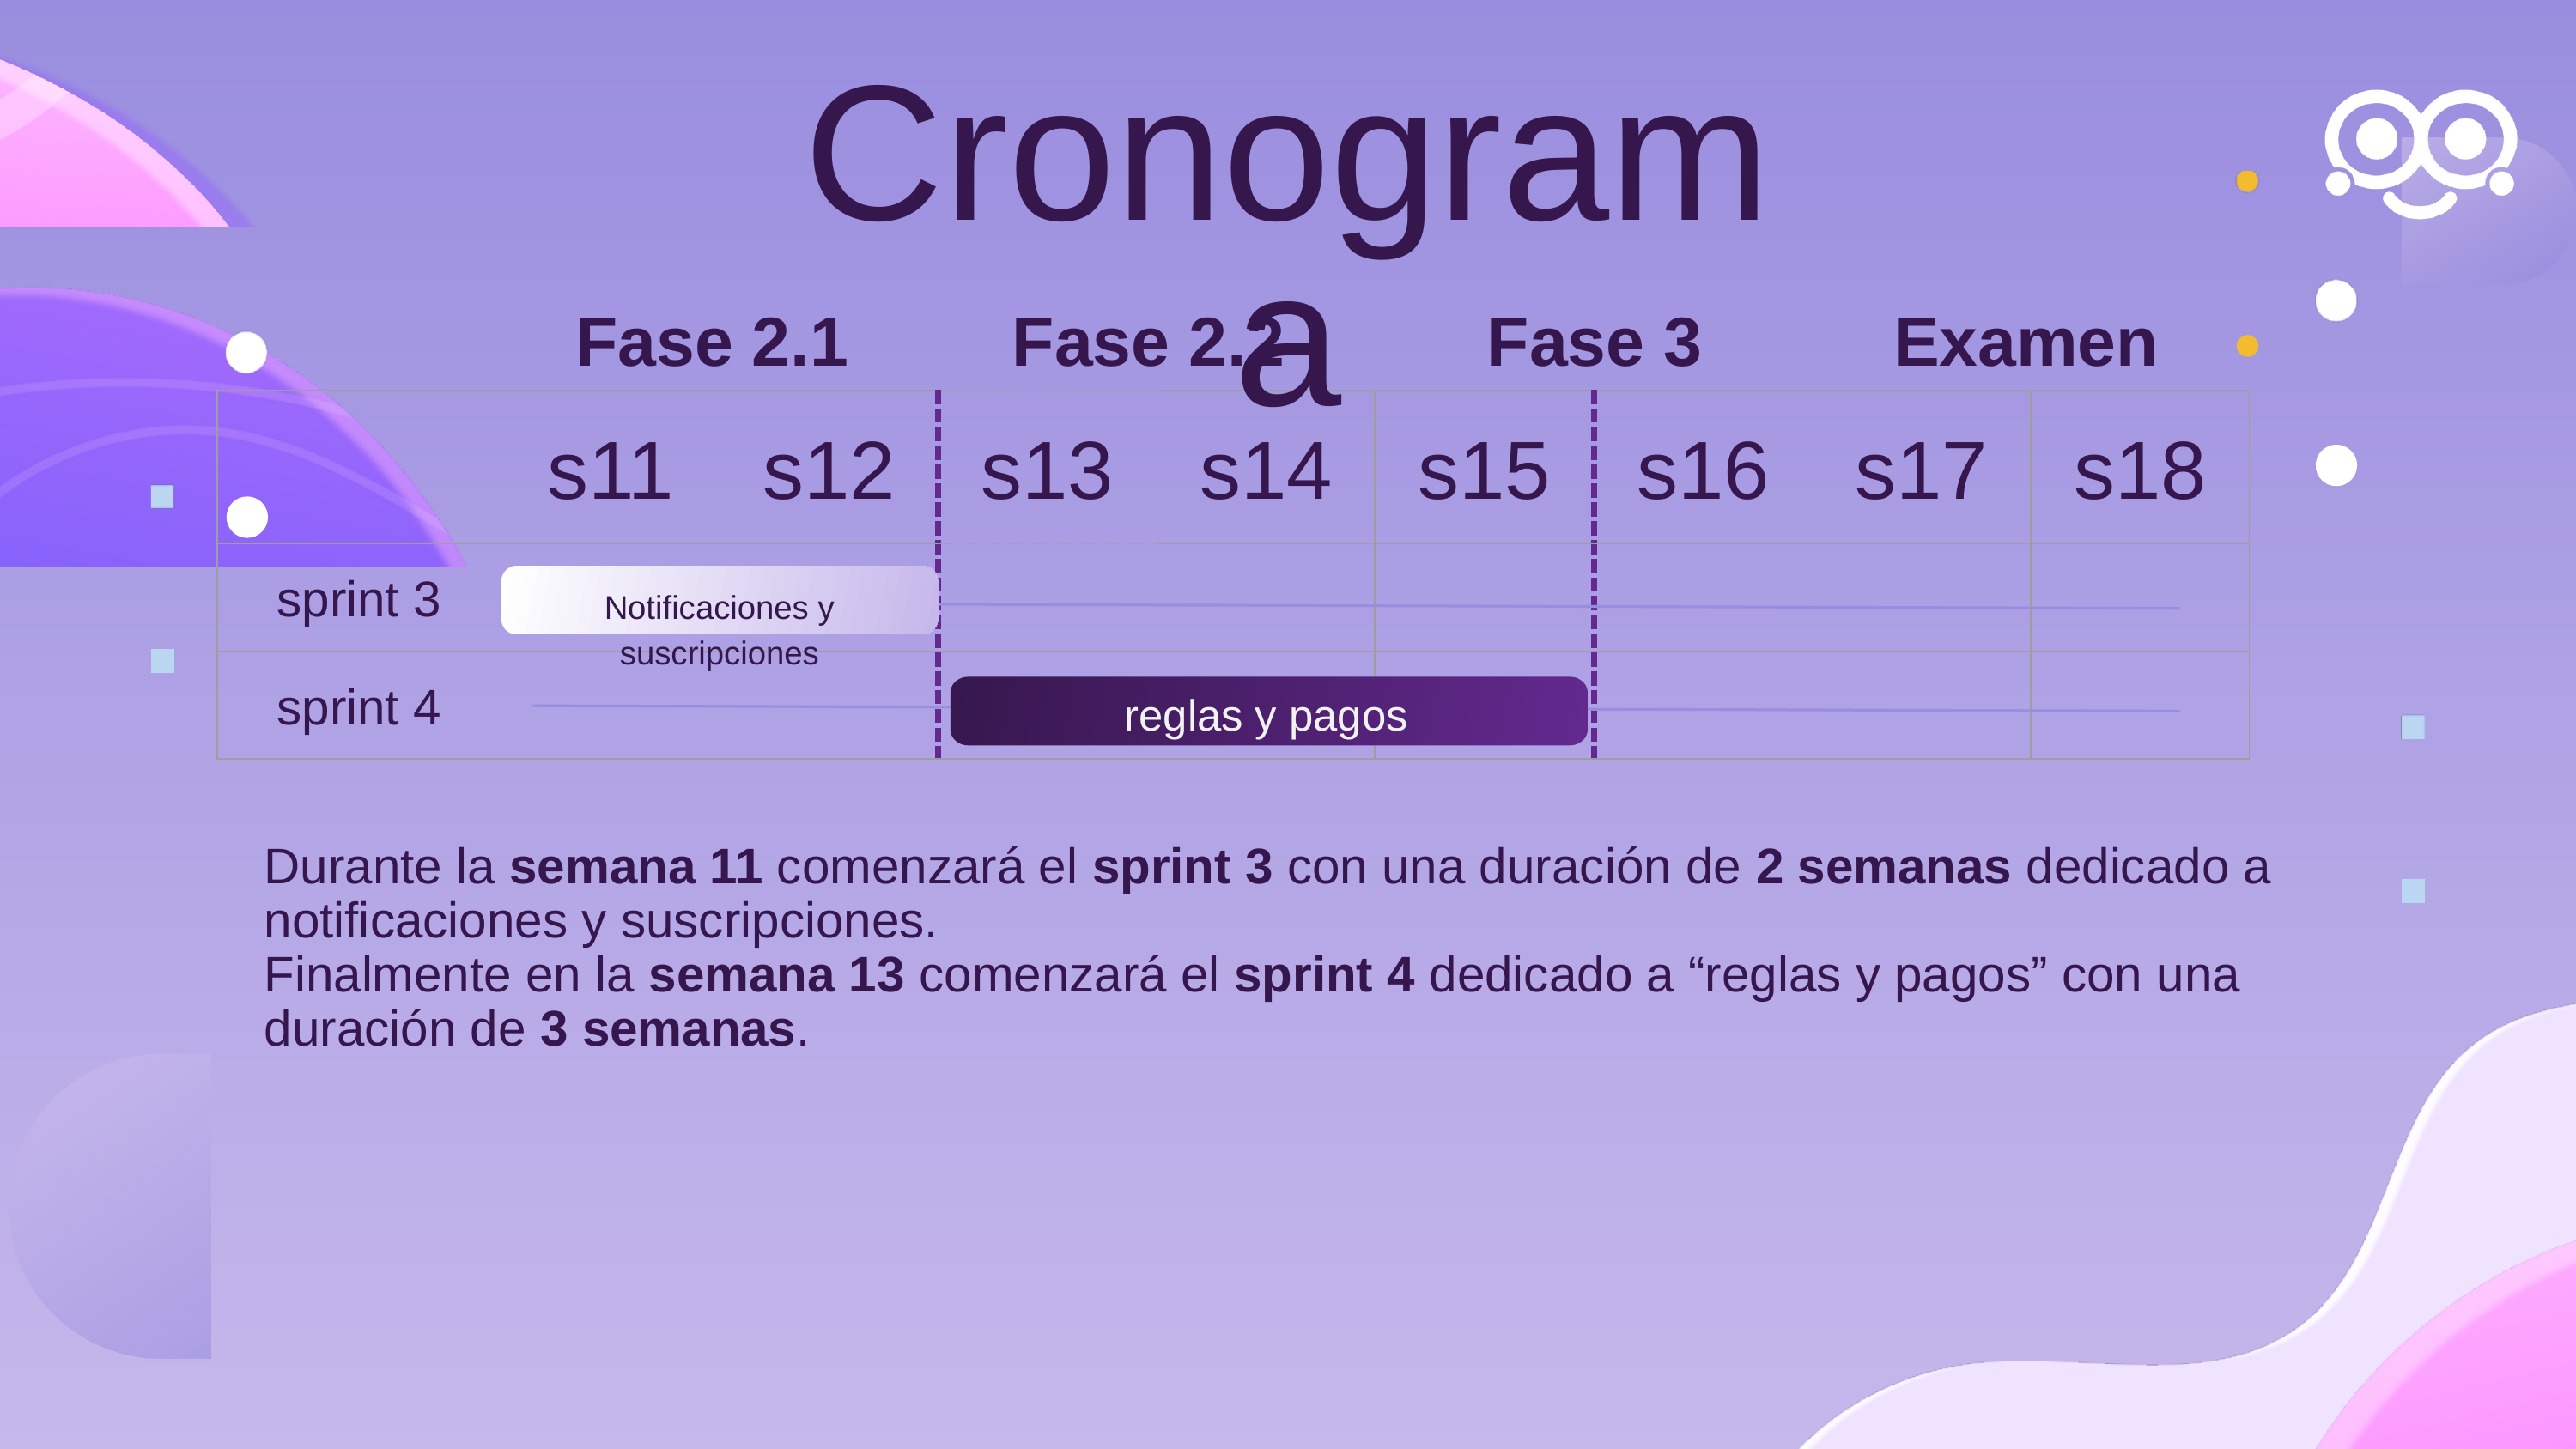

Cronograma

Fase 2.1
Fase 2.2
Fase 3
Examen

|  | s11 | s12 | s13 | s14 | s15 | s16 | s17 | s18 |
| --- | --- | --- | --- | --- | --- | --- | --- | --- |
| sprint 3 |  |  |  |  |  |  |  |  |
| sprint 4 |  |  |  |  |  |  |  |  |

Notificaciones y suscripciones

reglas y pagos

Durante la semana 11 comenzará el sprint 3 con una duración de 2 semanas dedicado a notificaciones y suscripciones.
Finalmente en la semana 13 comenzará el sprint 4 dedicado a “reglas y pagos” con una duración de 3 semanas.